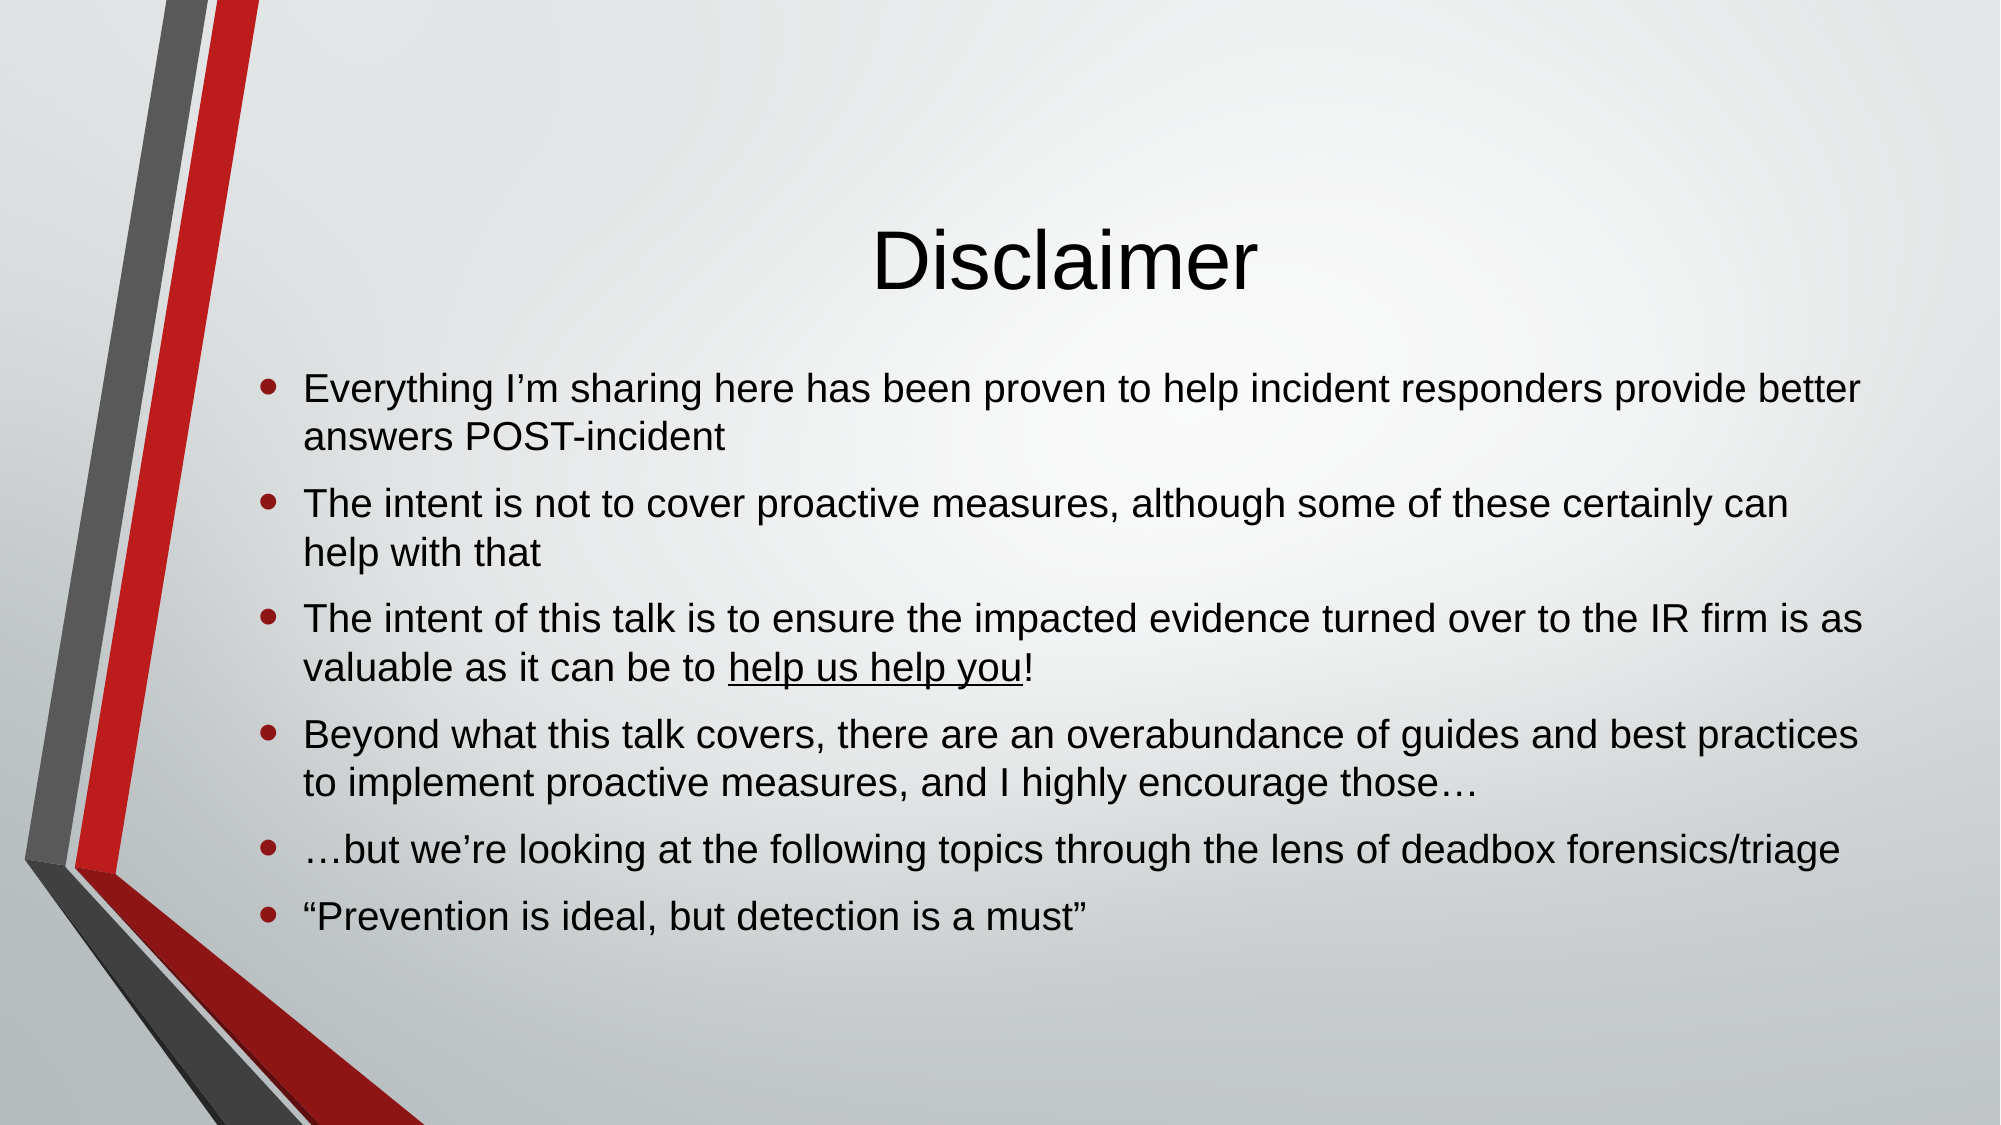

# Disclaimer
Everything I’m sharing here has been proven to help incident responders provide better answers POST-incident
The intent is not to cover proactive measures, although some of these certainly can help with that
The intent of this talk is to ensure the impacted evidence turned over to the IR firm is as valuable as it can be to help us help you!
Beyond what this talk covers, there are an overabundance of guides and best practices to implement proactive measures, and I highly encourage those…
…but we’re looking at the following topics through the lens of deadbox forensics/triage
“Prevention is ideal, but detection is a must”